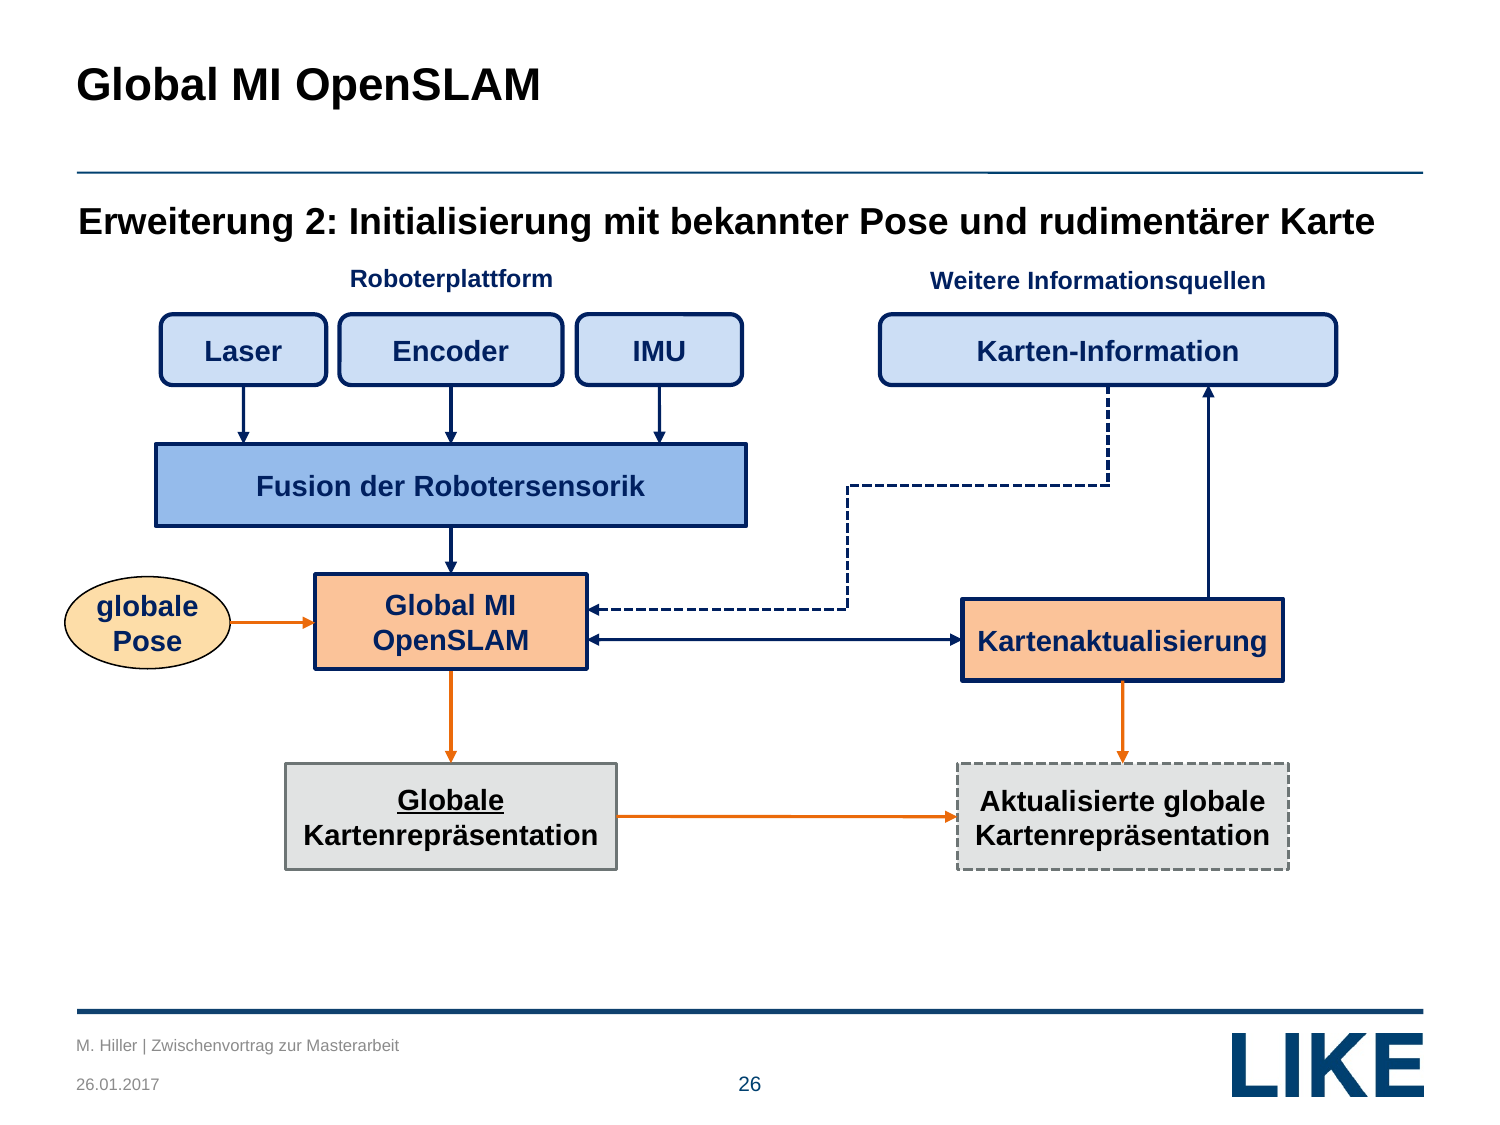

# Global MI OpenSLAM
Erweiterung 2: Initialisierung mit bekannter Pose und rudimentärer Karte

Roboterplattform
Weitere Informationsquellen

IMU
Laser
Encoder
Karten-Information
Fusion der Robotersensorik
Global MI OpenSLAM
globalePose
Kartenaktualisierung
Globale Kartenrepräsentation
Aktualisierte globale Kartenrepräsentation
M. Hiller | Zwischenvortrag zur Masterarbeit
26.01.2017